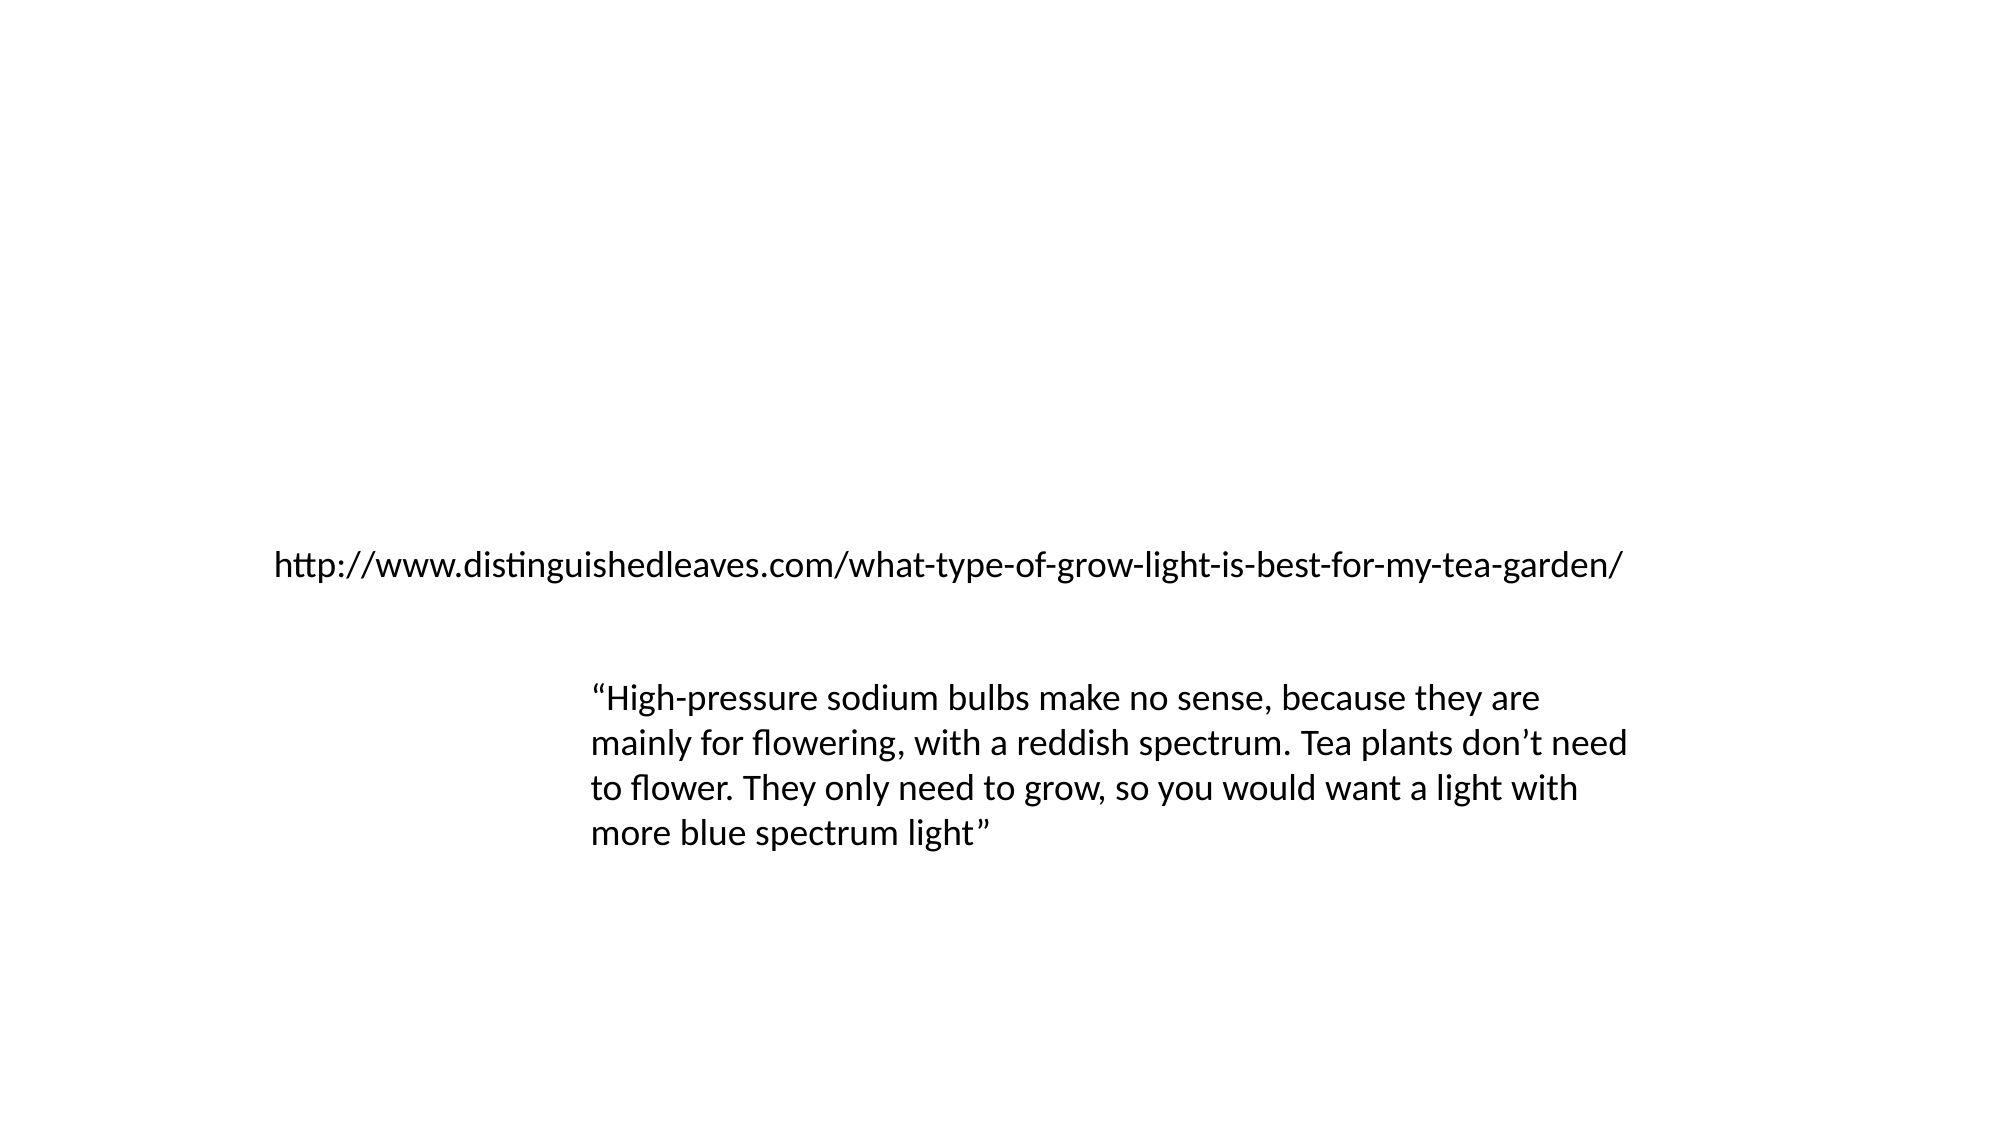

http://www.distinguishedleaves.com/what-type-of-grow-light-is-best-for-my-tea-garden/
“High-pressure sodium bulbs make no sense, because they are mainly for flowering, with a reddish spectrum. Tea plants don’t need to flower. They only need to grow, so you would want a light with more blue spectrum light”